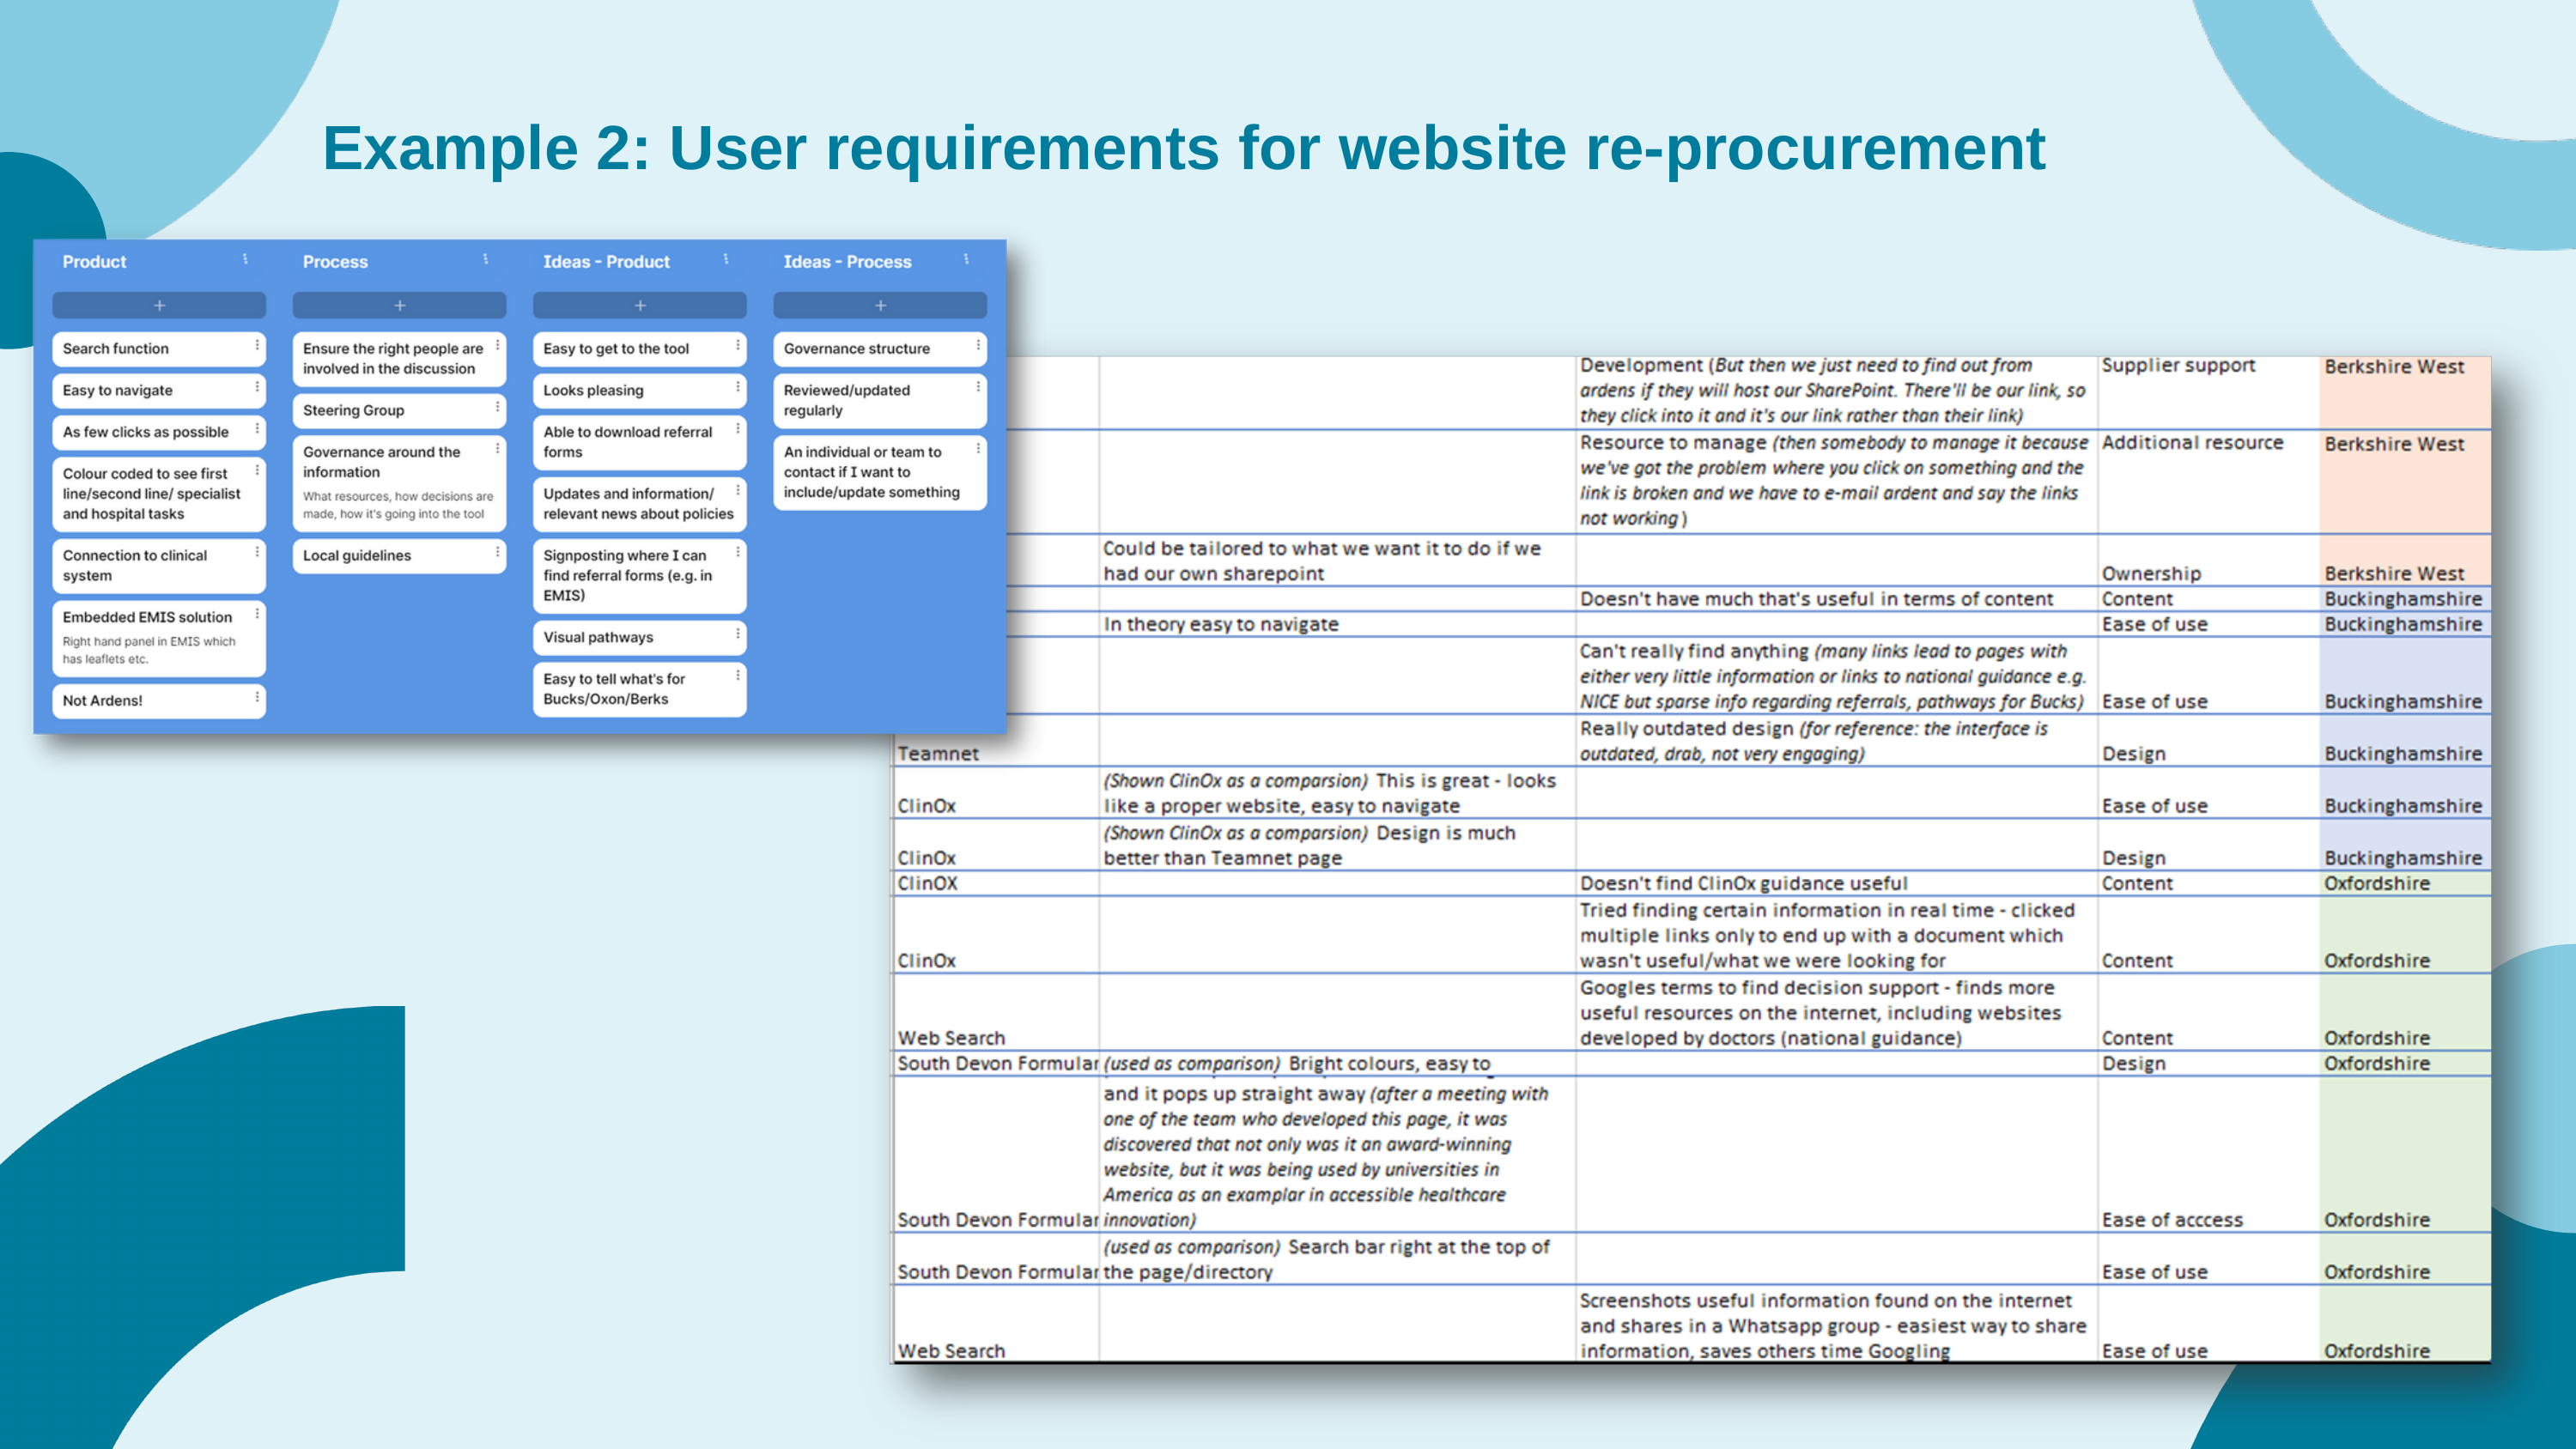

Example 2: User requirements for website re-procurement